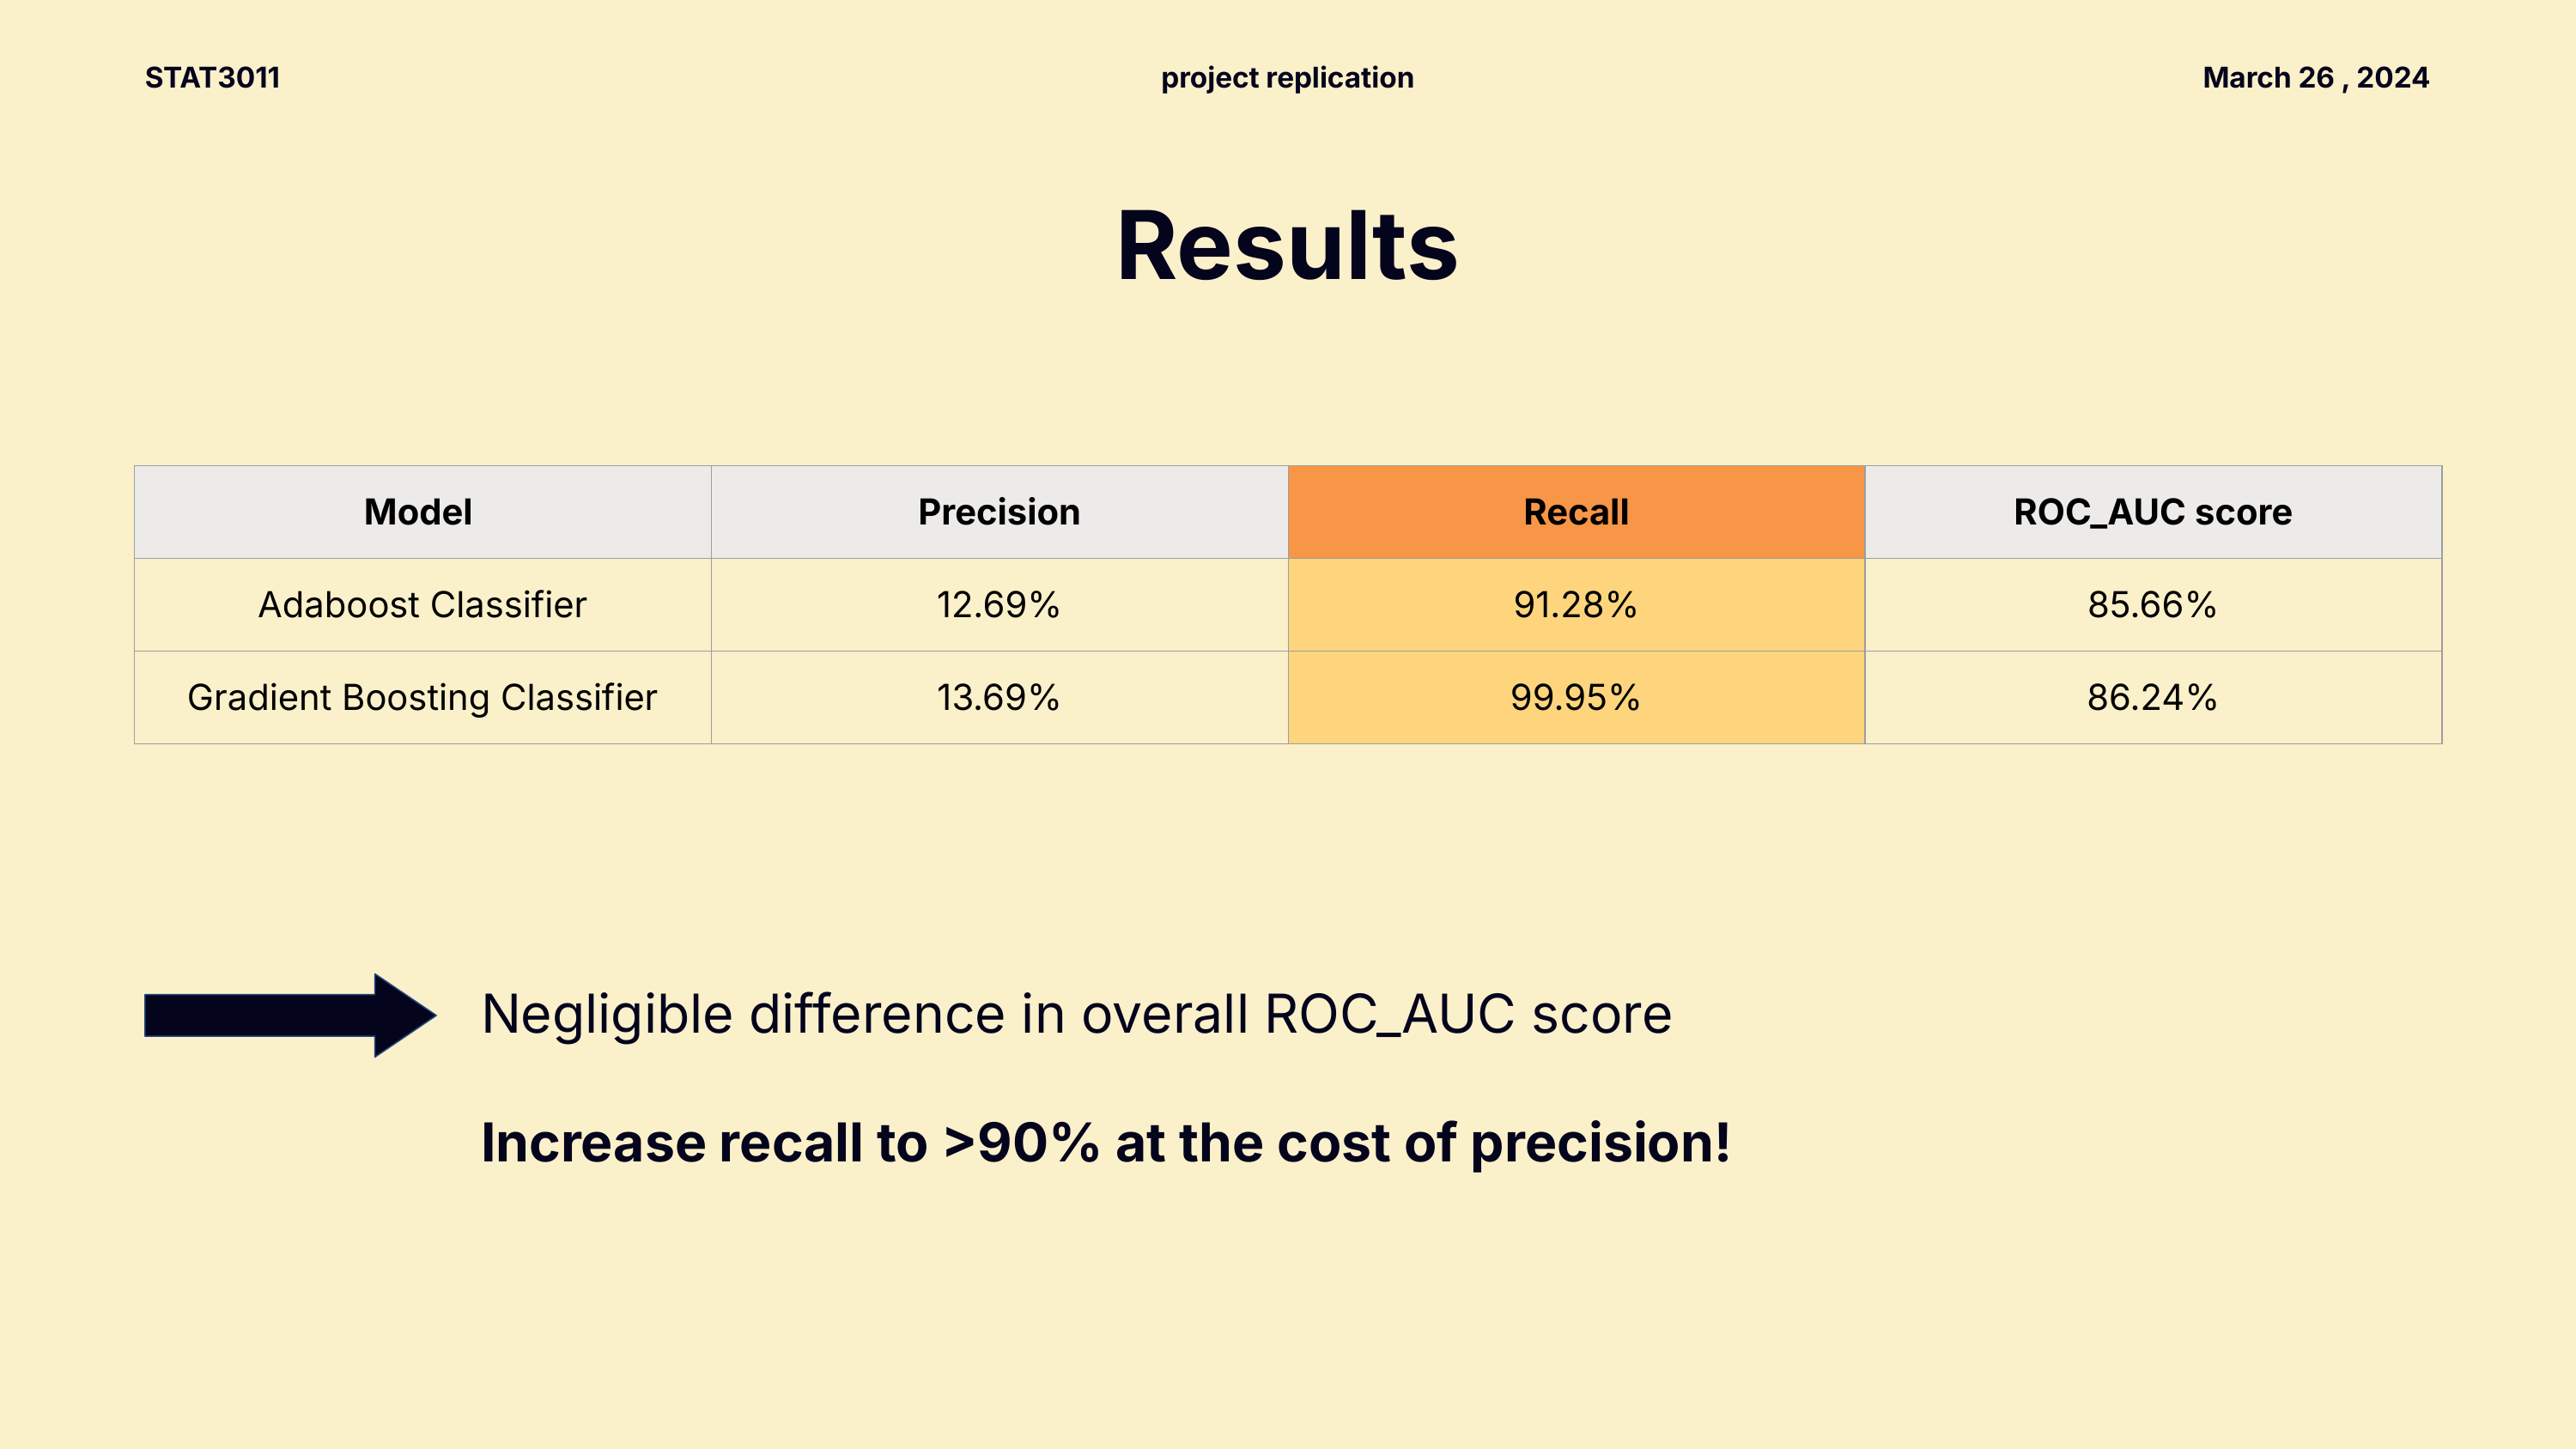

STAT3011
project replication
March 26 , 2024
Results
| Model | Precision | Recall | ROC\_AUC score |
| --- | --- | --- | --- |
| Adaboost Classifier | 12.69% | 91.28% | 85.66% |
| Gradient Boosting Classifier | 13.69% | 99.95% | 86.24% |
Negligible difference in overall ROC_AUC score

Increase recall to >90% at the cost of precision!